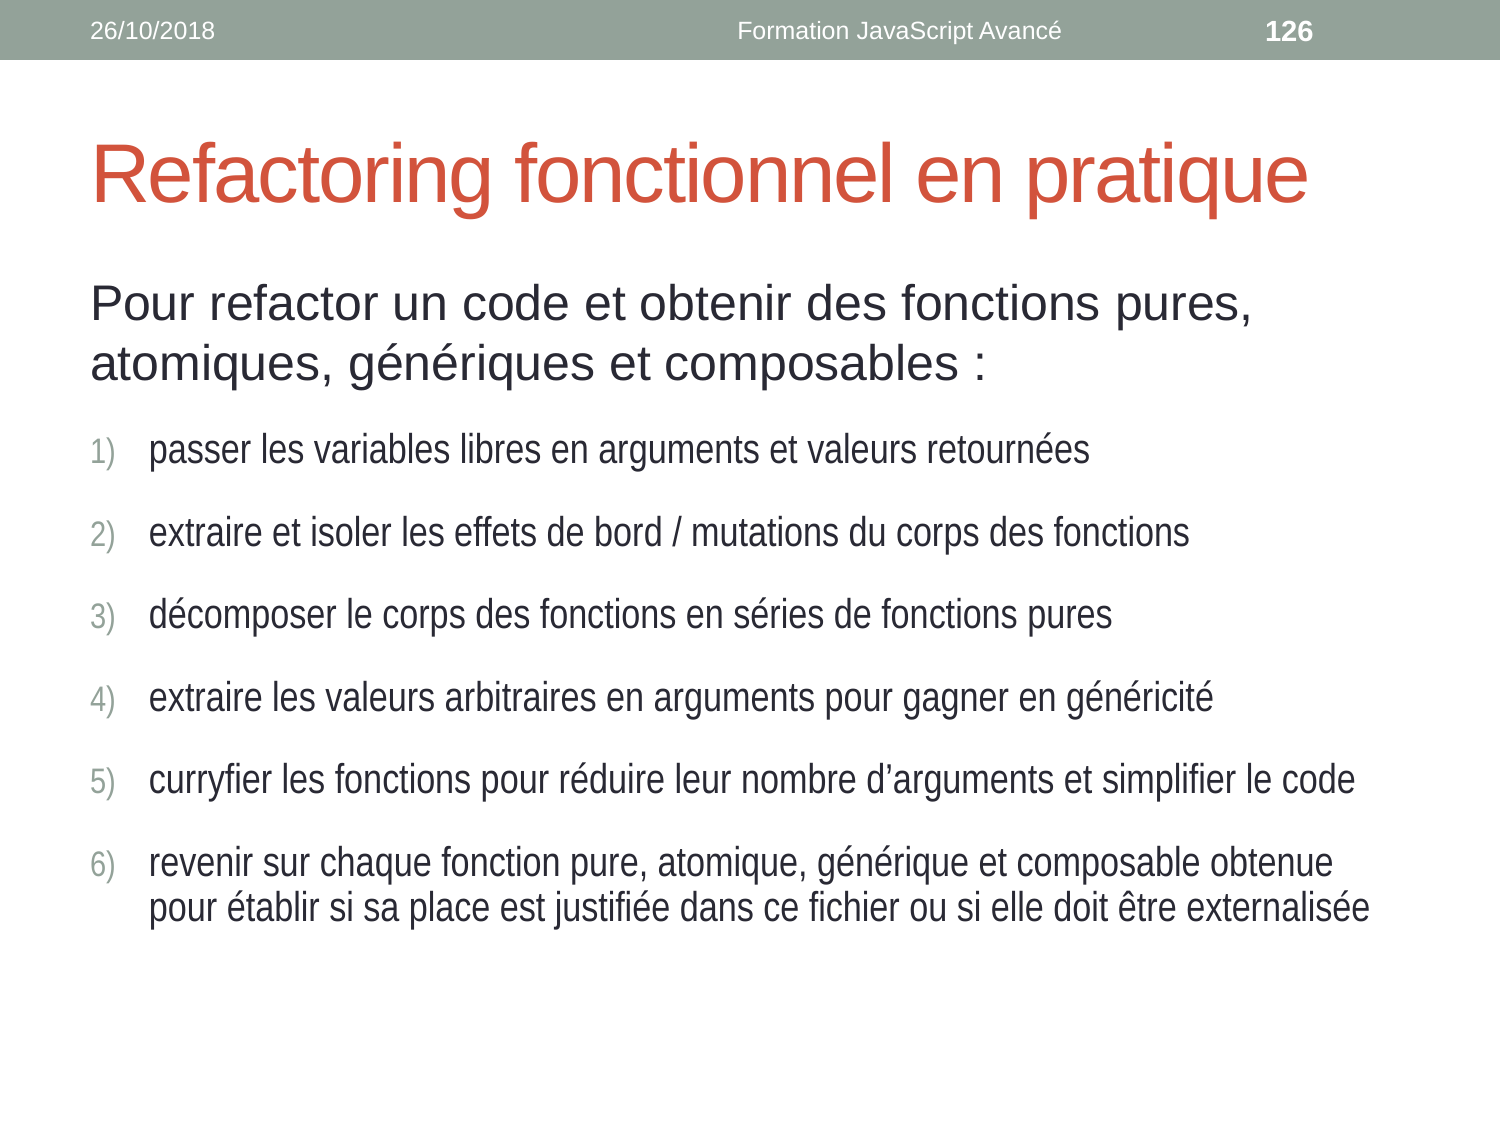

26/10/2018
Formation JavaScript Avancé
126
# Refactoring fonctionnel en pratique
Pour refactor un code et obtenir des fonctions pures, atomiques, génériques et composables :
passer les variables libres en arguments et valeurs retournées
extraire et isoler les effets de bord / mutations du corps des fonctions
décomposer le corps des fonctions en séries de fonctions pures
extraire les valeurs arbitraires en arguments pour gagner en généricité
curryfier les fonctions pour réduire leur nombre d’arguments et simplifier le code
revenir sur chaque fonction pure, atomique, générique et composable obtenue pour établir si sa place est justifiée dans ce fichier ou si elle doit être externalisée